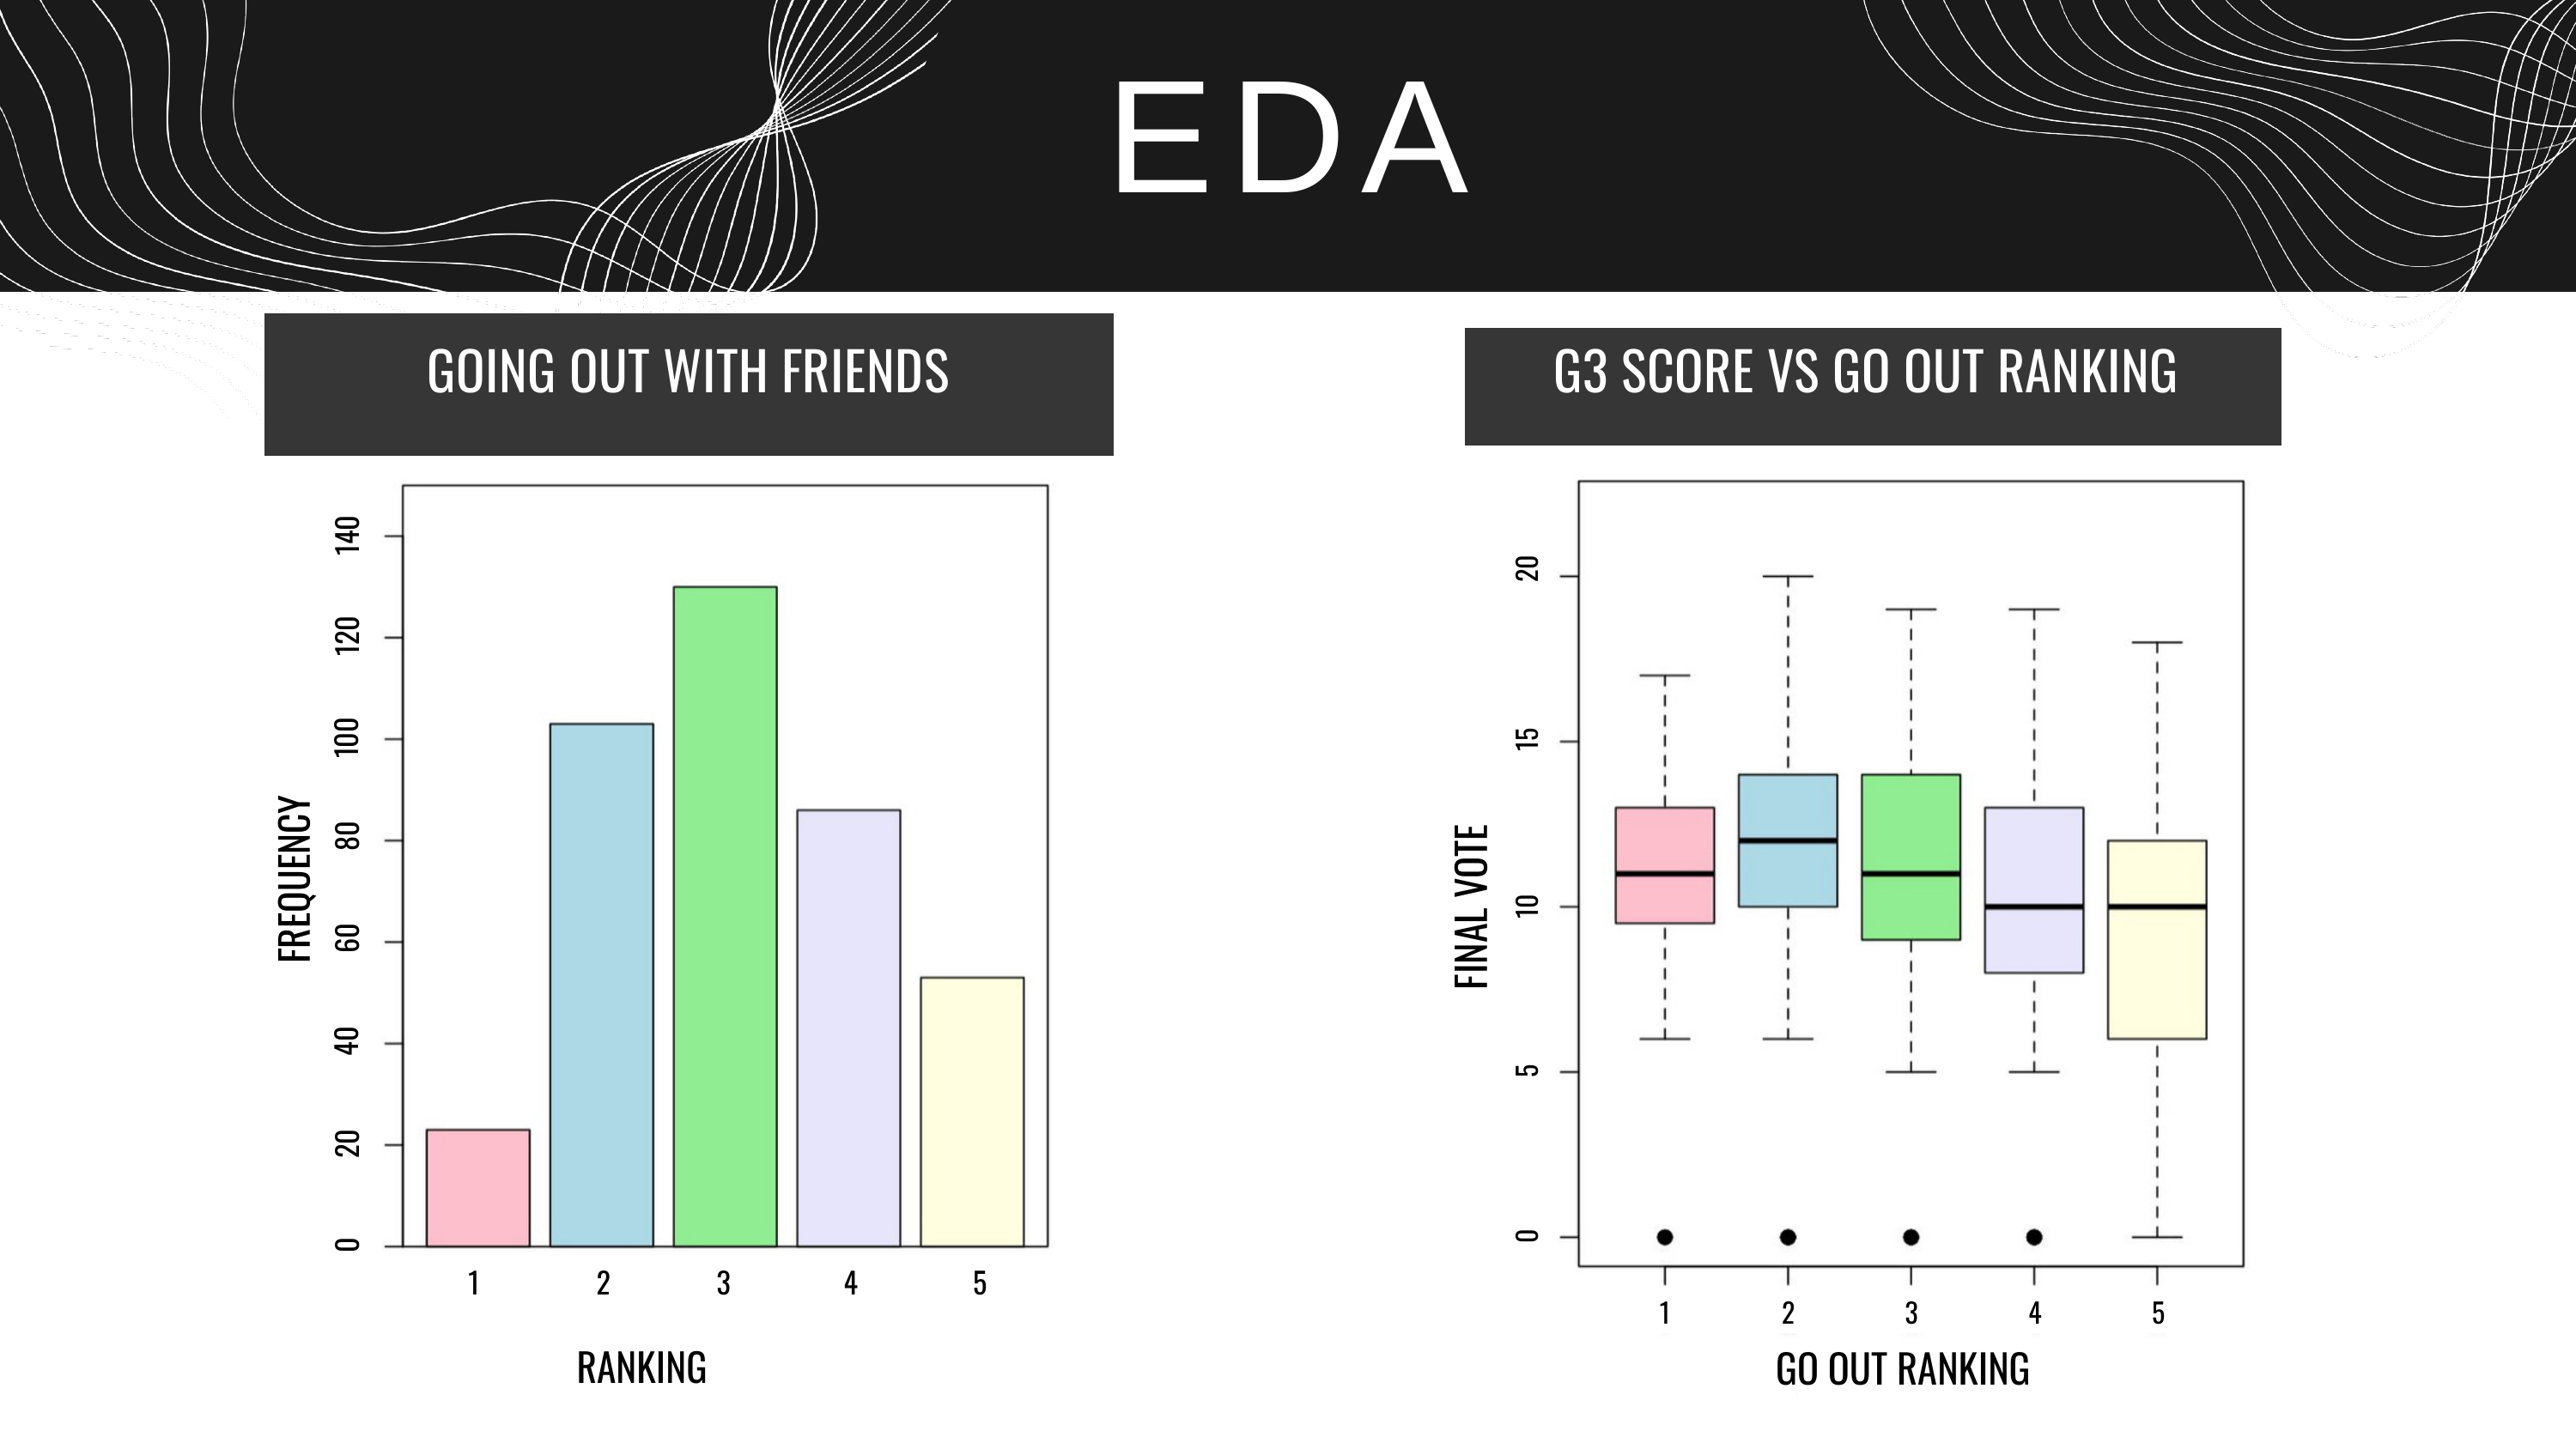

GOING OUT WITH FRIENDS

EDA

G3 SCORE VS GO OUT RANKING

20
15

FINAL VOTE
10
5
0

1
2
3
4
5
GO OUT RANKING

140
120
100

80
FREQUENCY
60
40
20
0

1
2
3
4
5

RANKING